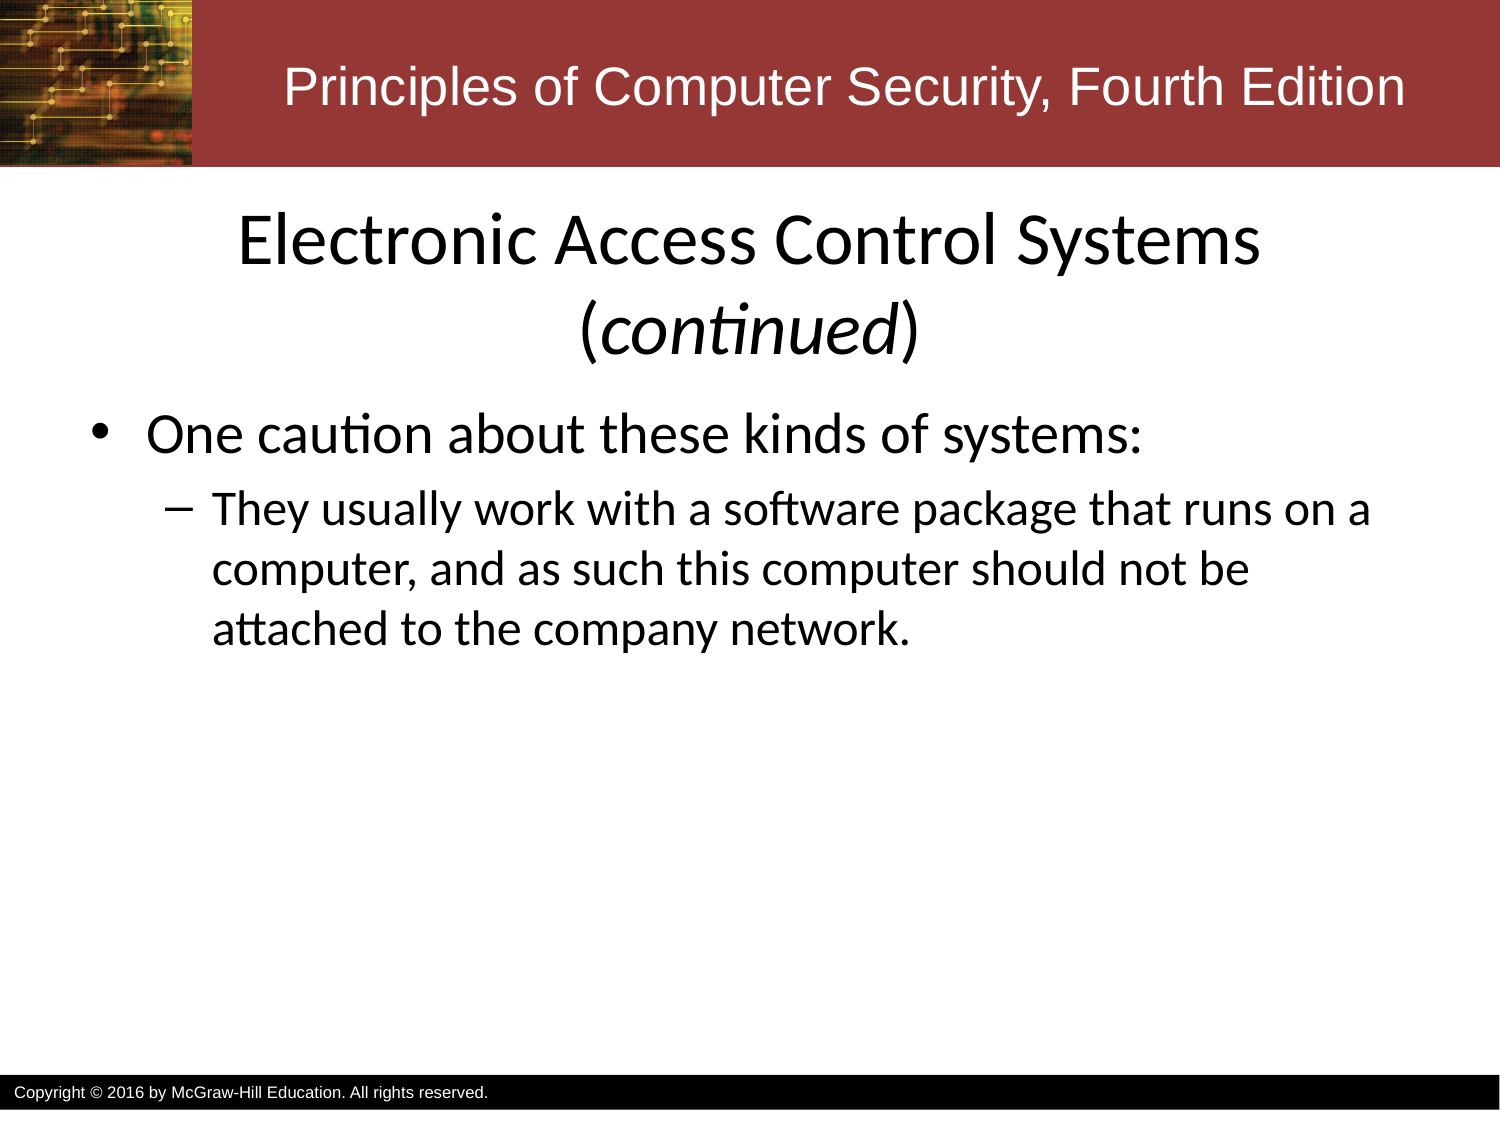

# Electronic Access Control Systems (continued)
One caution about these kinds of systems:
They usually work with a software package that runs on a computer, and as such this computer should not be attached to the company network.